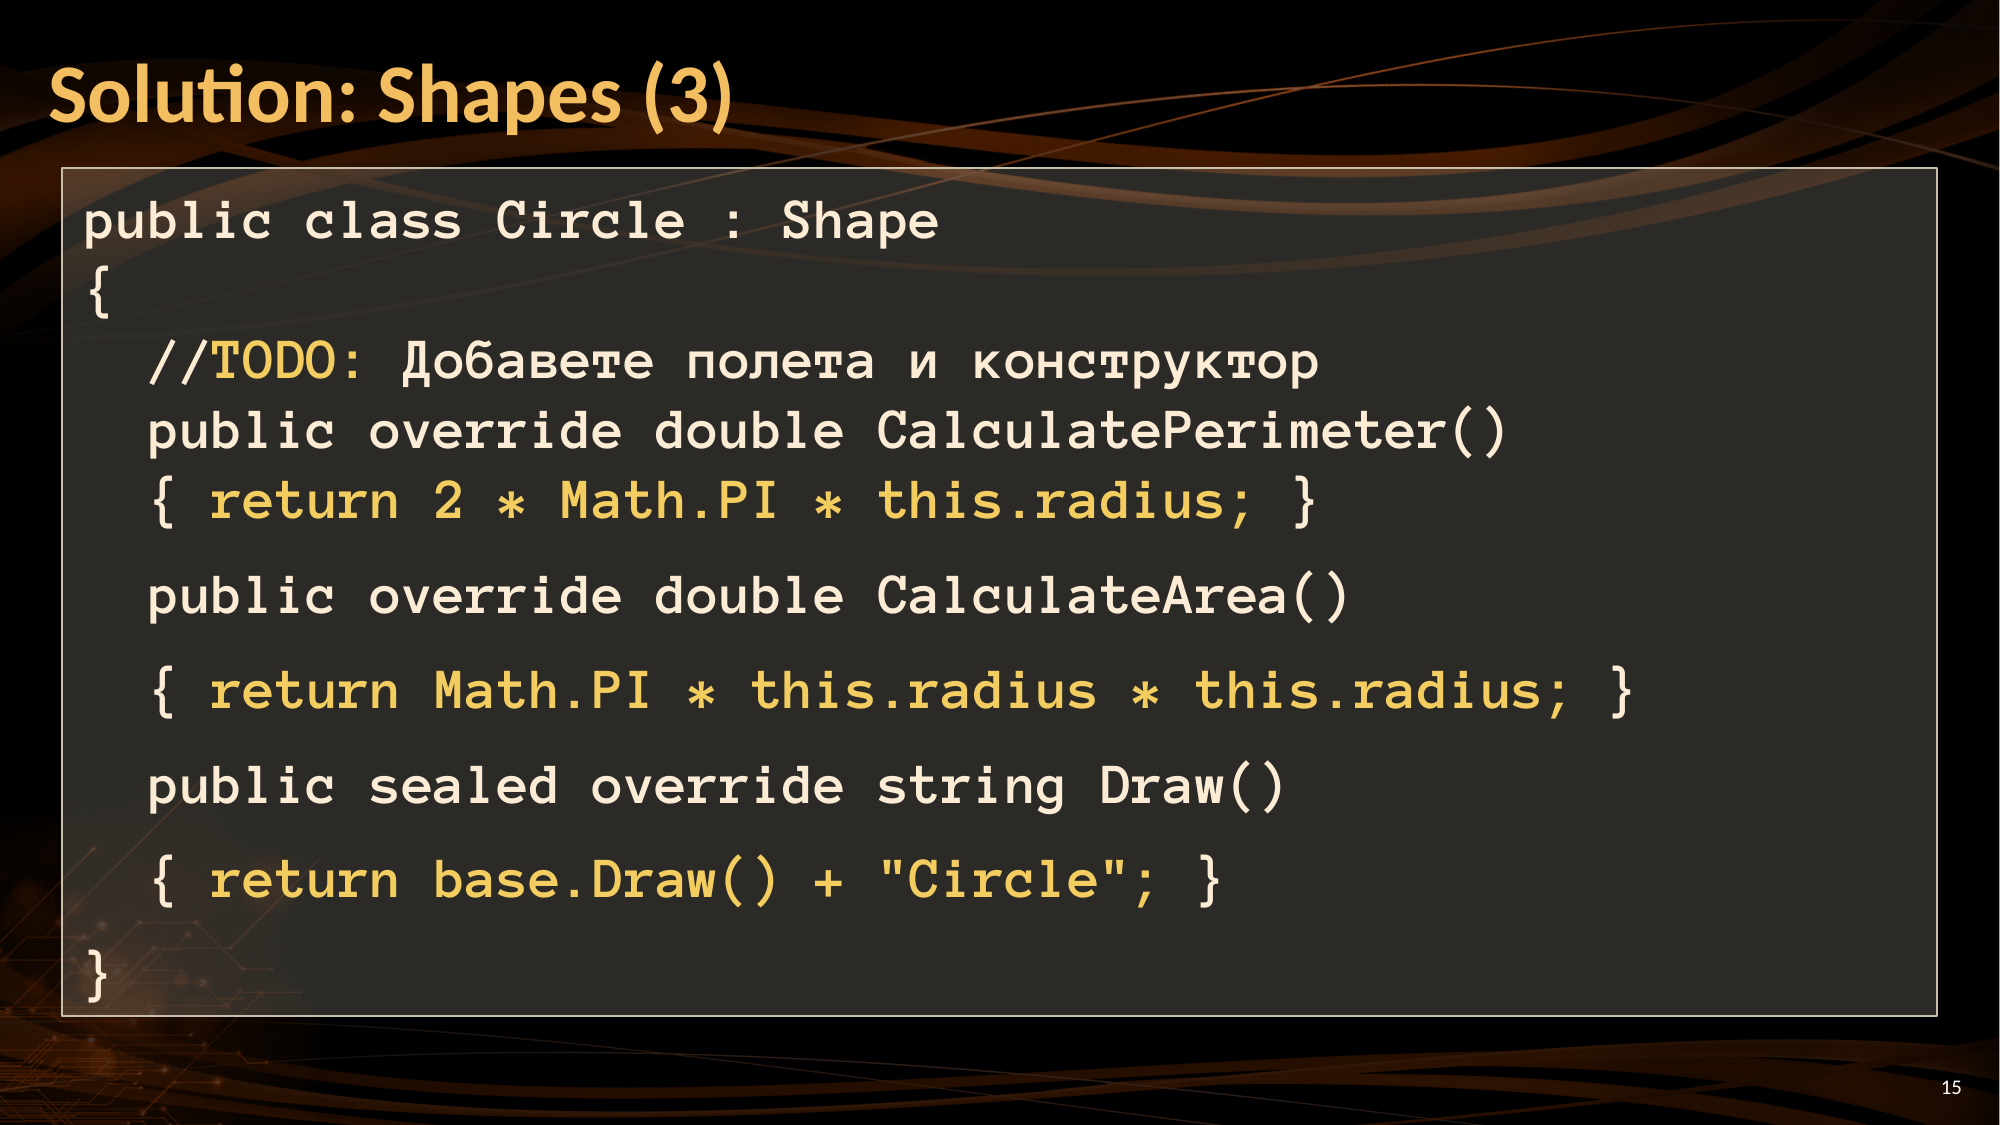

# Solution: Shapes (3)
public class Circle : Shape
{
  //TODO: Добавете полета и конструктор
  public override double CalculatePerimeter()
  { return 2 * Math.PI * this.radius; }
  public override double CalculateArea()
  { return Math.PI * this.radius * this.radius; }
  public sealed override string Draw()
  { return base.Draw() + "Circle"; }
}
15